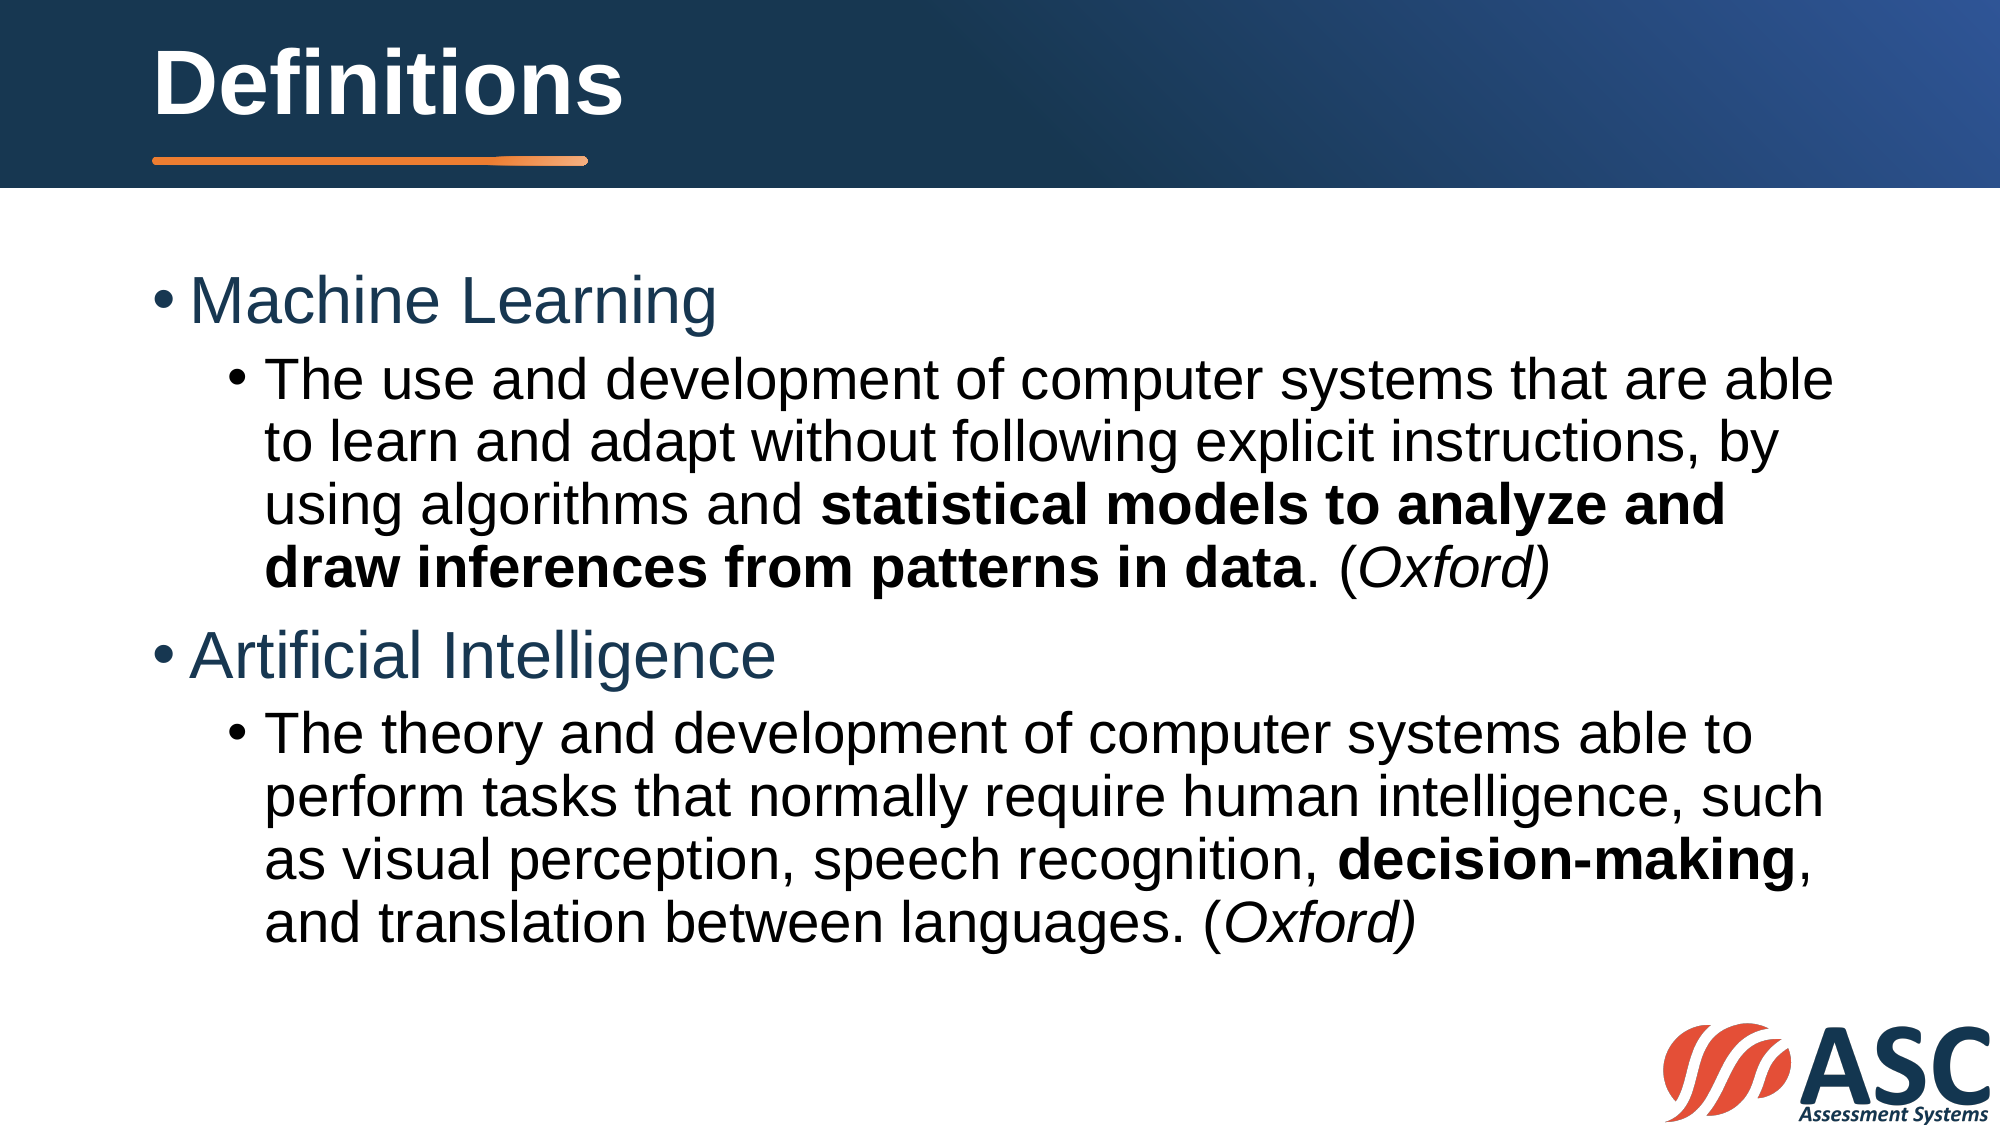

# Definitions
Machine Learning
The use and development of computer systems that are able to learn and adapt without following explicit instructions, by using algorithms and statistical models to analyze and draw inferences from patterns in data. (Oxford)
Artificial Intelligence
The theory and development of computer systems able to perform tasks that normally require human intelligence, such as visual perception, speech recognition, decision-making, and translation between languages. (Oxford)